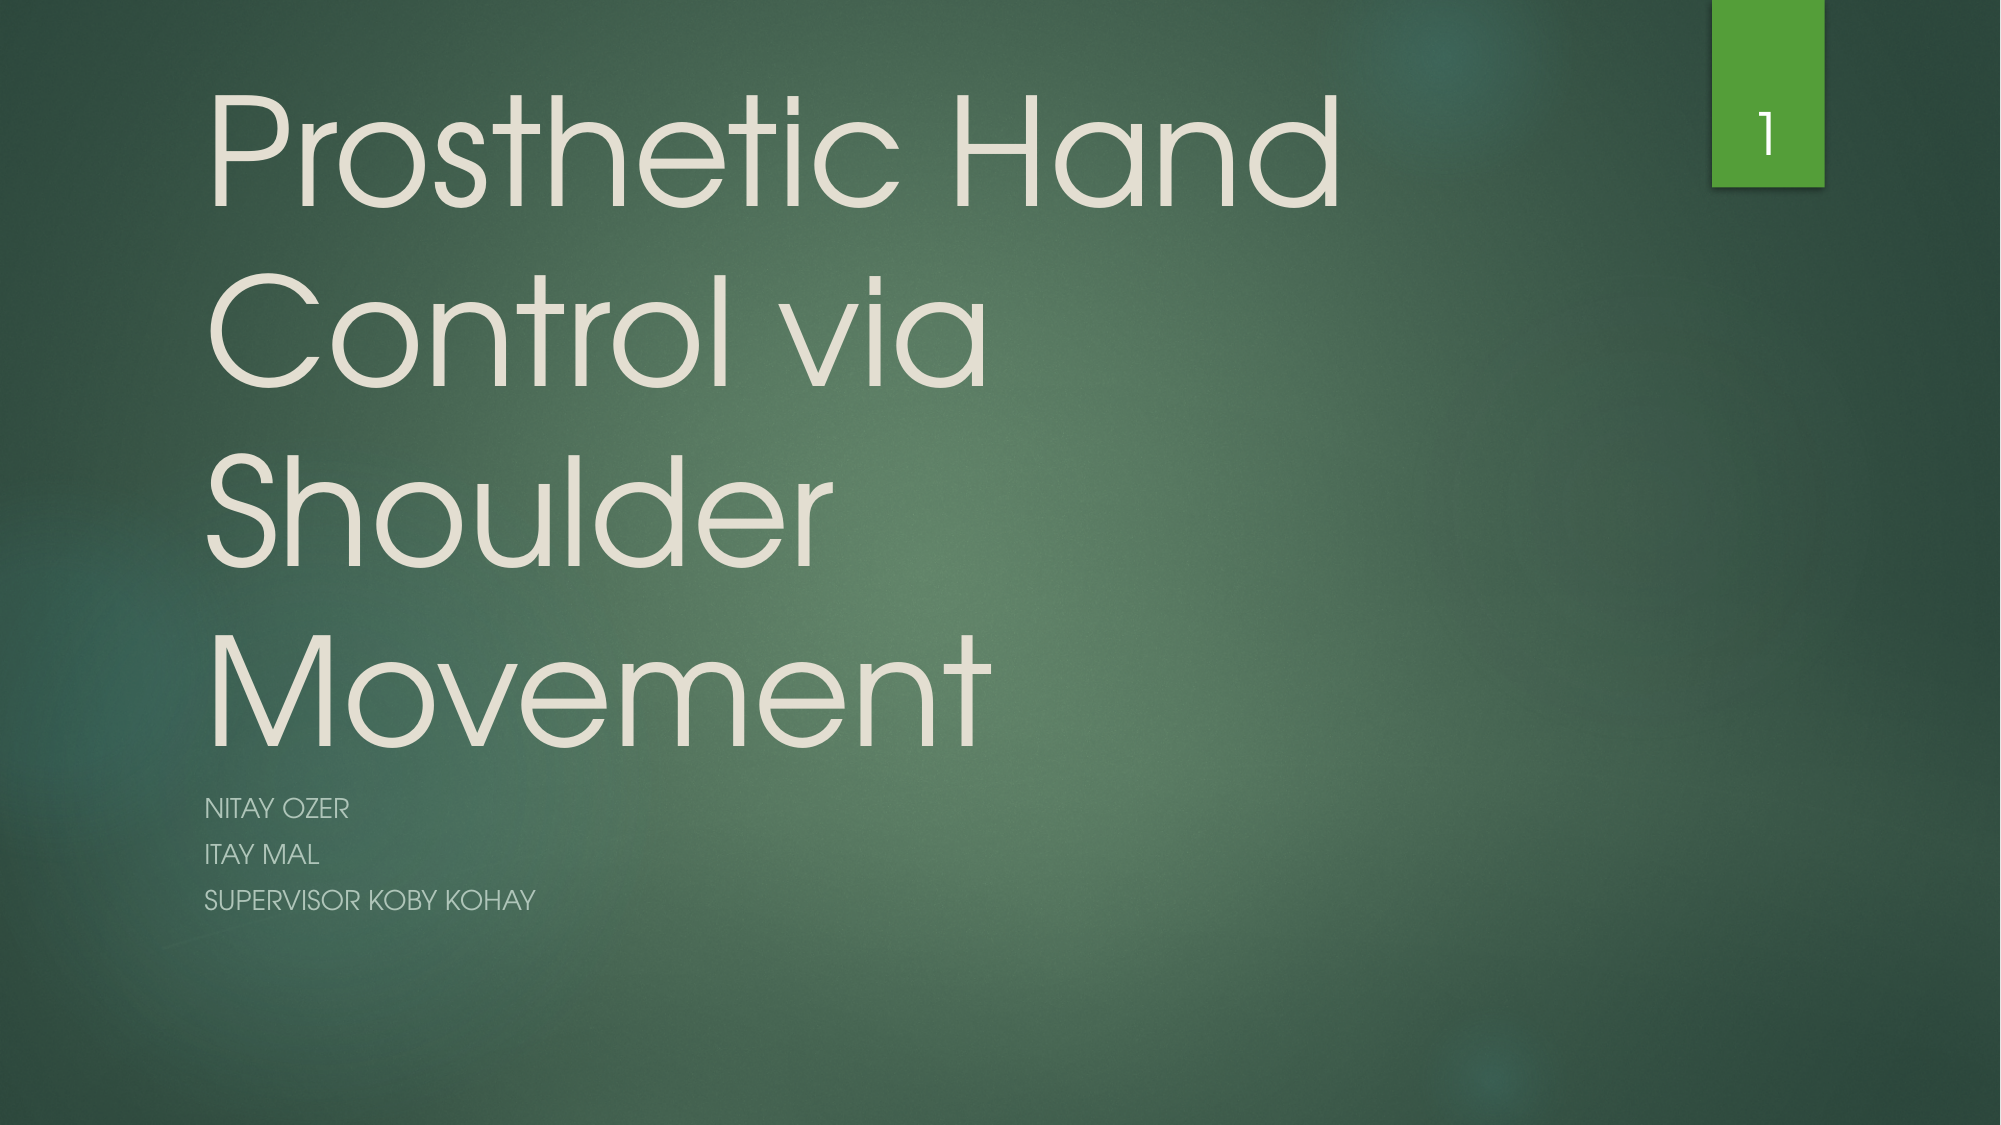

1
# Prosthetic Hand Control via Shoulder Movement
Nitay ozer
Itay mal
supervisor KobY Kohay